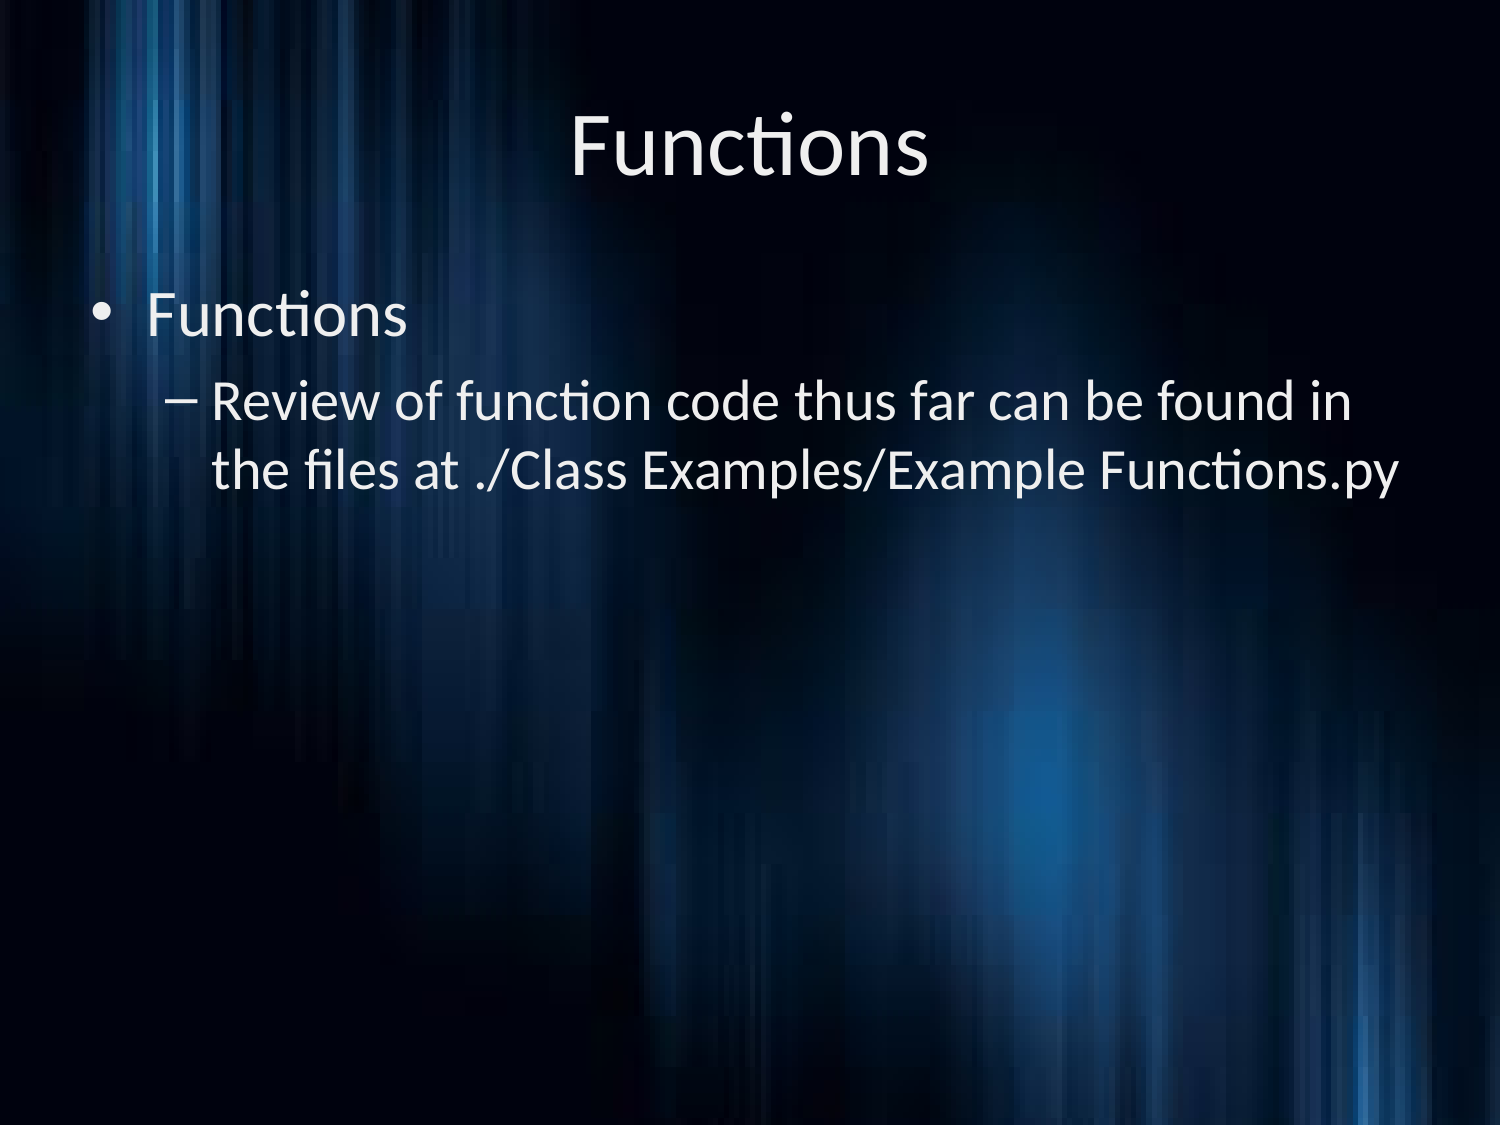

# Functions
Functions
Review of function code thus far can be found in the files at ./Class Examples/Example Functions.py